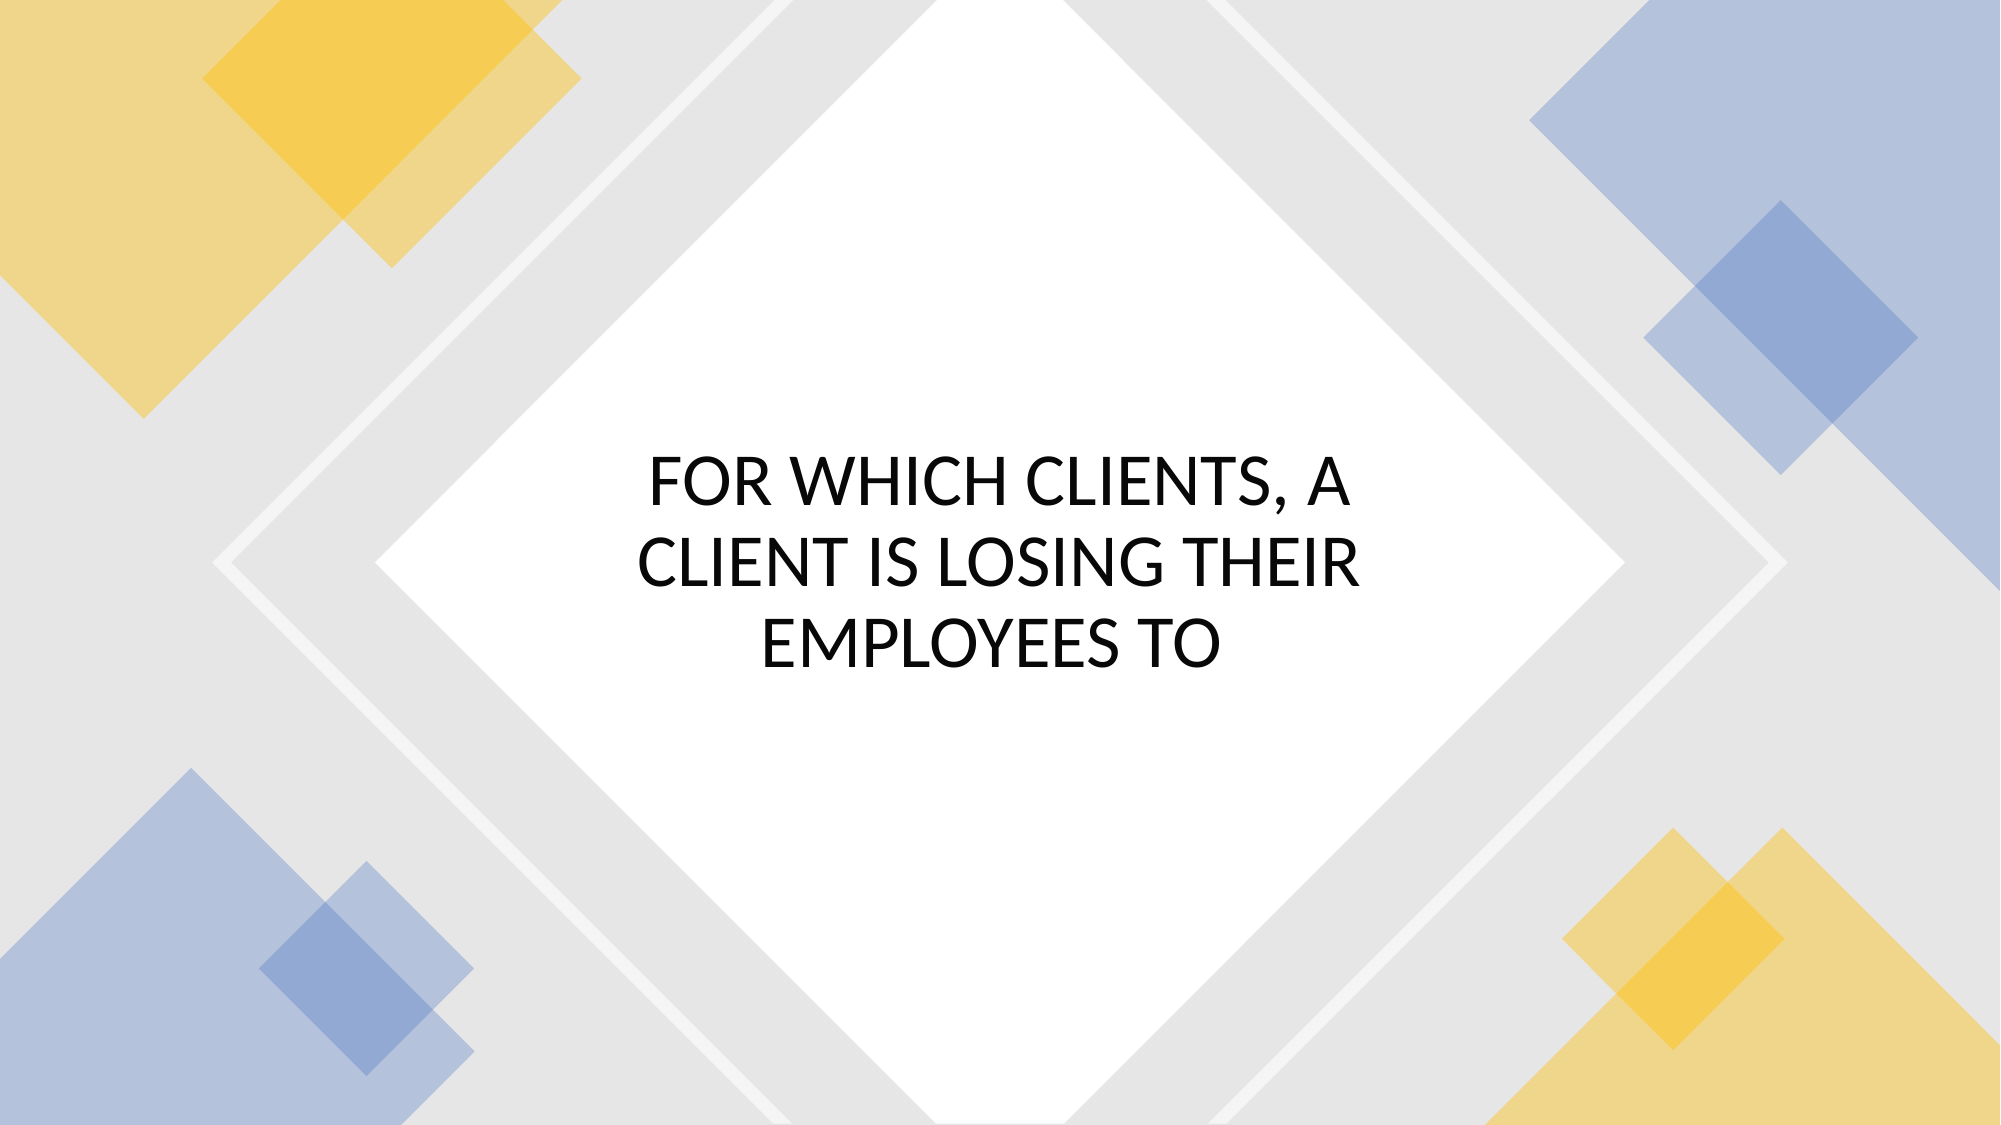

# FOR WHICH CLIENTS, A CLIENT IS LOSING THEIR EMPLOYEES TO